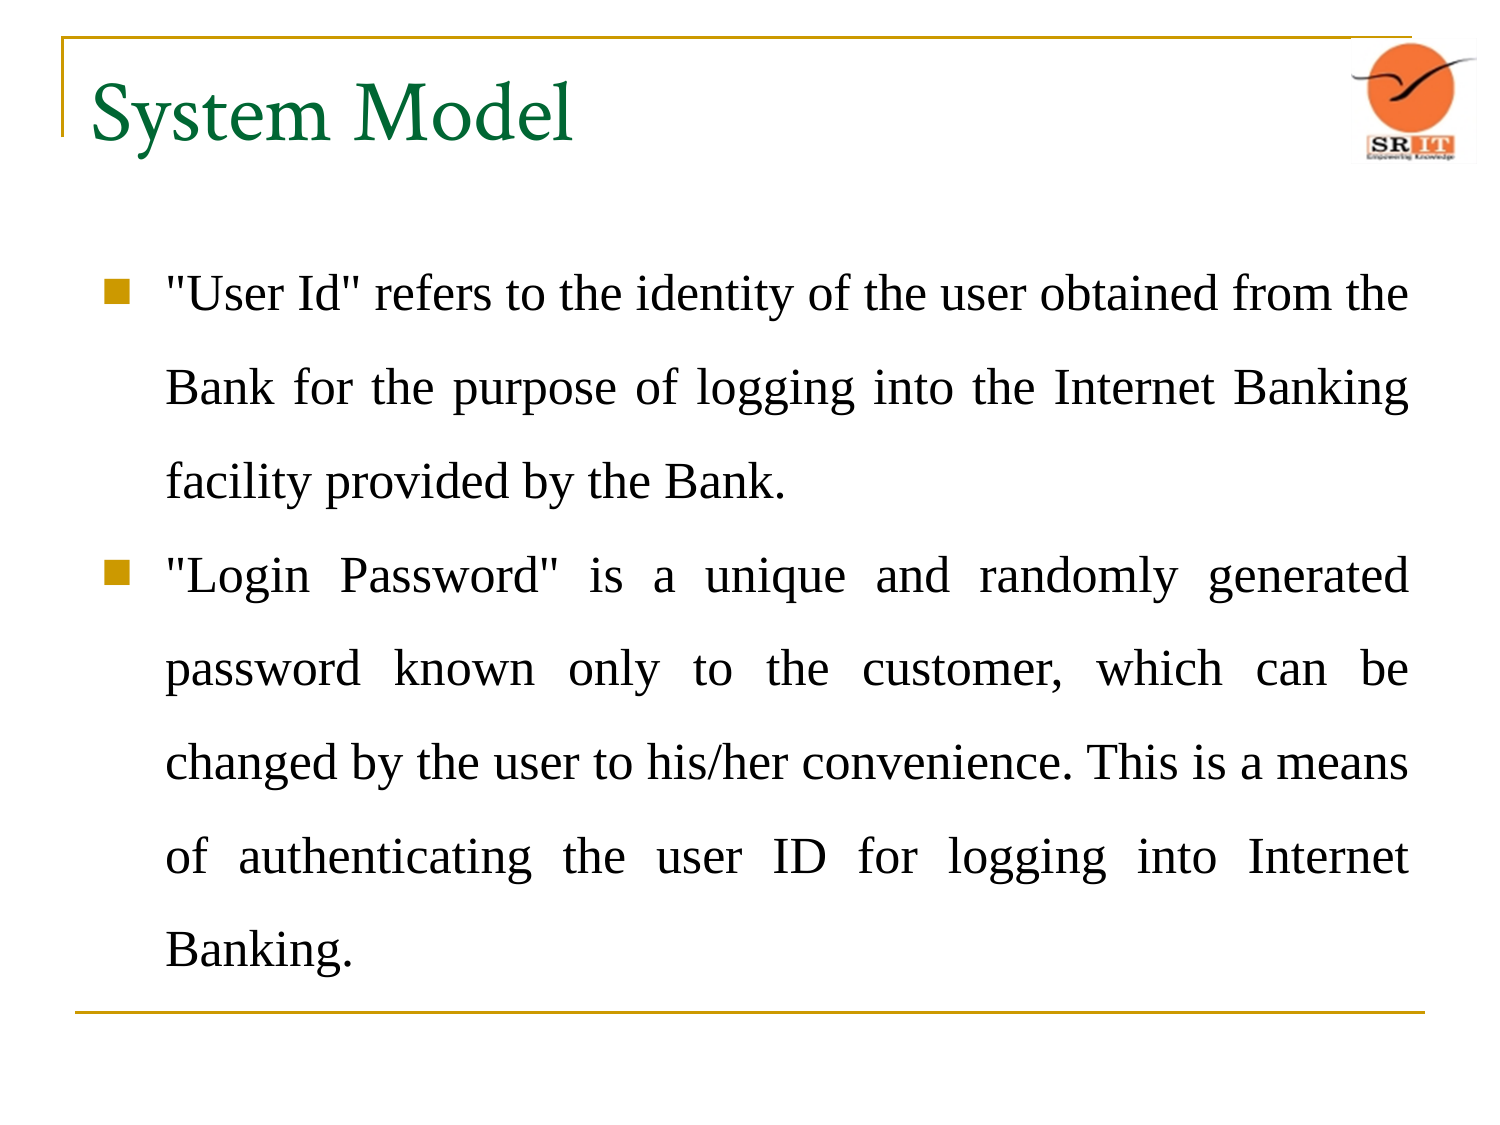

# System Model
"User Id" refers to the identity of the user obtained from the Bank for the purpose of logging into the Internet Banking facility provided by the Bank.
"Login Password" is a unique and randomly generated password known only to the customer, which can be changed by the user to his/her convenience. This is a means of authenticating the user ID for logging into Internet Banking.